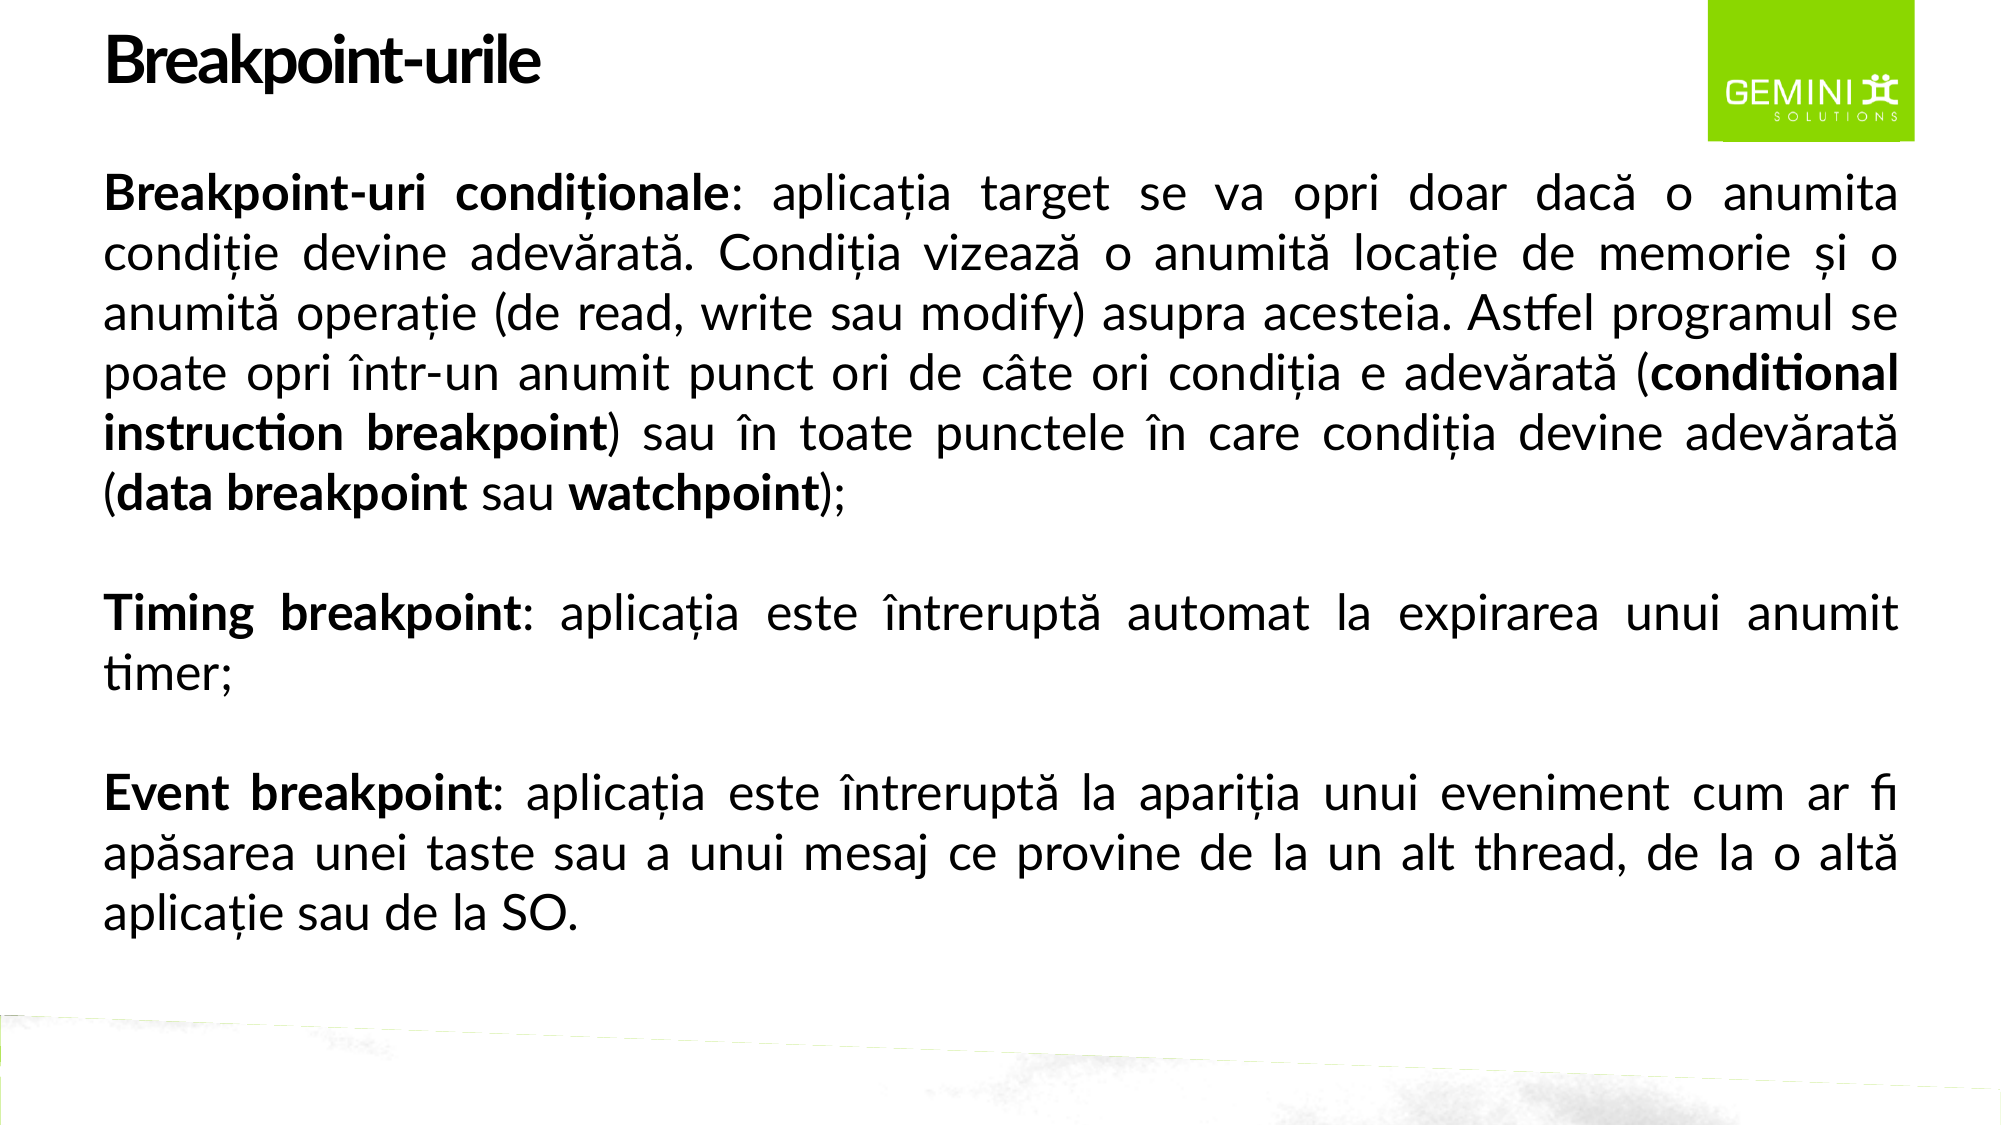

Breakpoint-urile

Breakpoint-uri condiționale: aplicația target se va opri doar dacă o anumita condiție devine adevărată. Condiția vizează o anumită locație de memorie și o anumită operație (de read, write sau modify) asupra acesteia. Astfel programul se poate opri într-un anumit punct ori de câte ori condiția e adevărată (conditional instruction breakpoint) sau în toate punctele în care condiția devine adevărată (data breakpoint sau watchpoint);

Timing breakpoint: aplicația este întreruptă automat la expirarea unui anumit timer;

Event breakpoint: aplicația este întreruptă la apariția unui eveniment cum ar fi apăsarea unei taste sau a unui mesaj ce provine de la un alt thread, de la o altă aplicație sau de la SO.

GEMINI SOLUTIONS – MAKING SOFTWARE HAPPEN